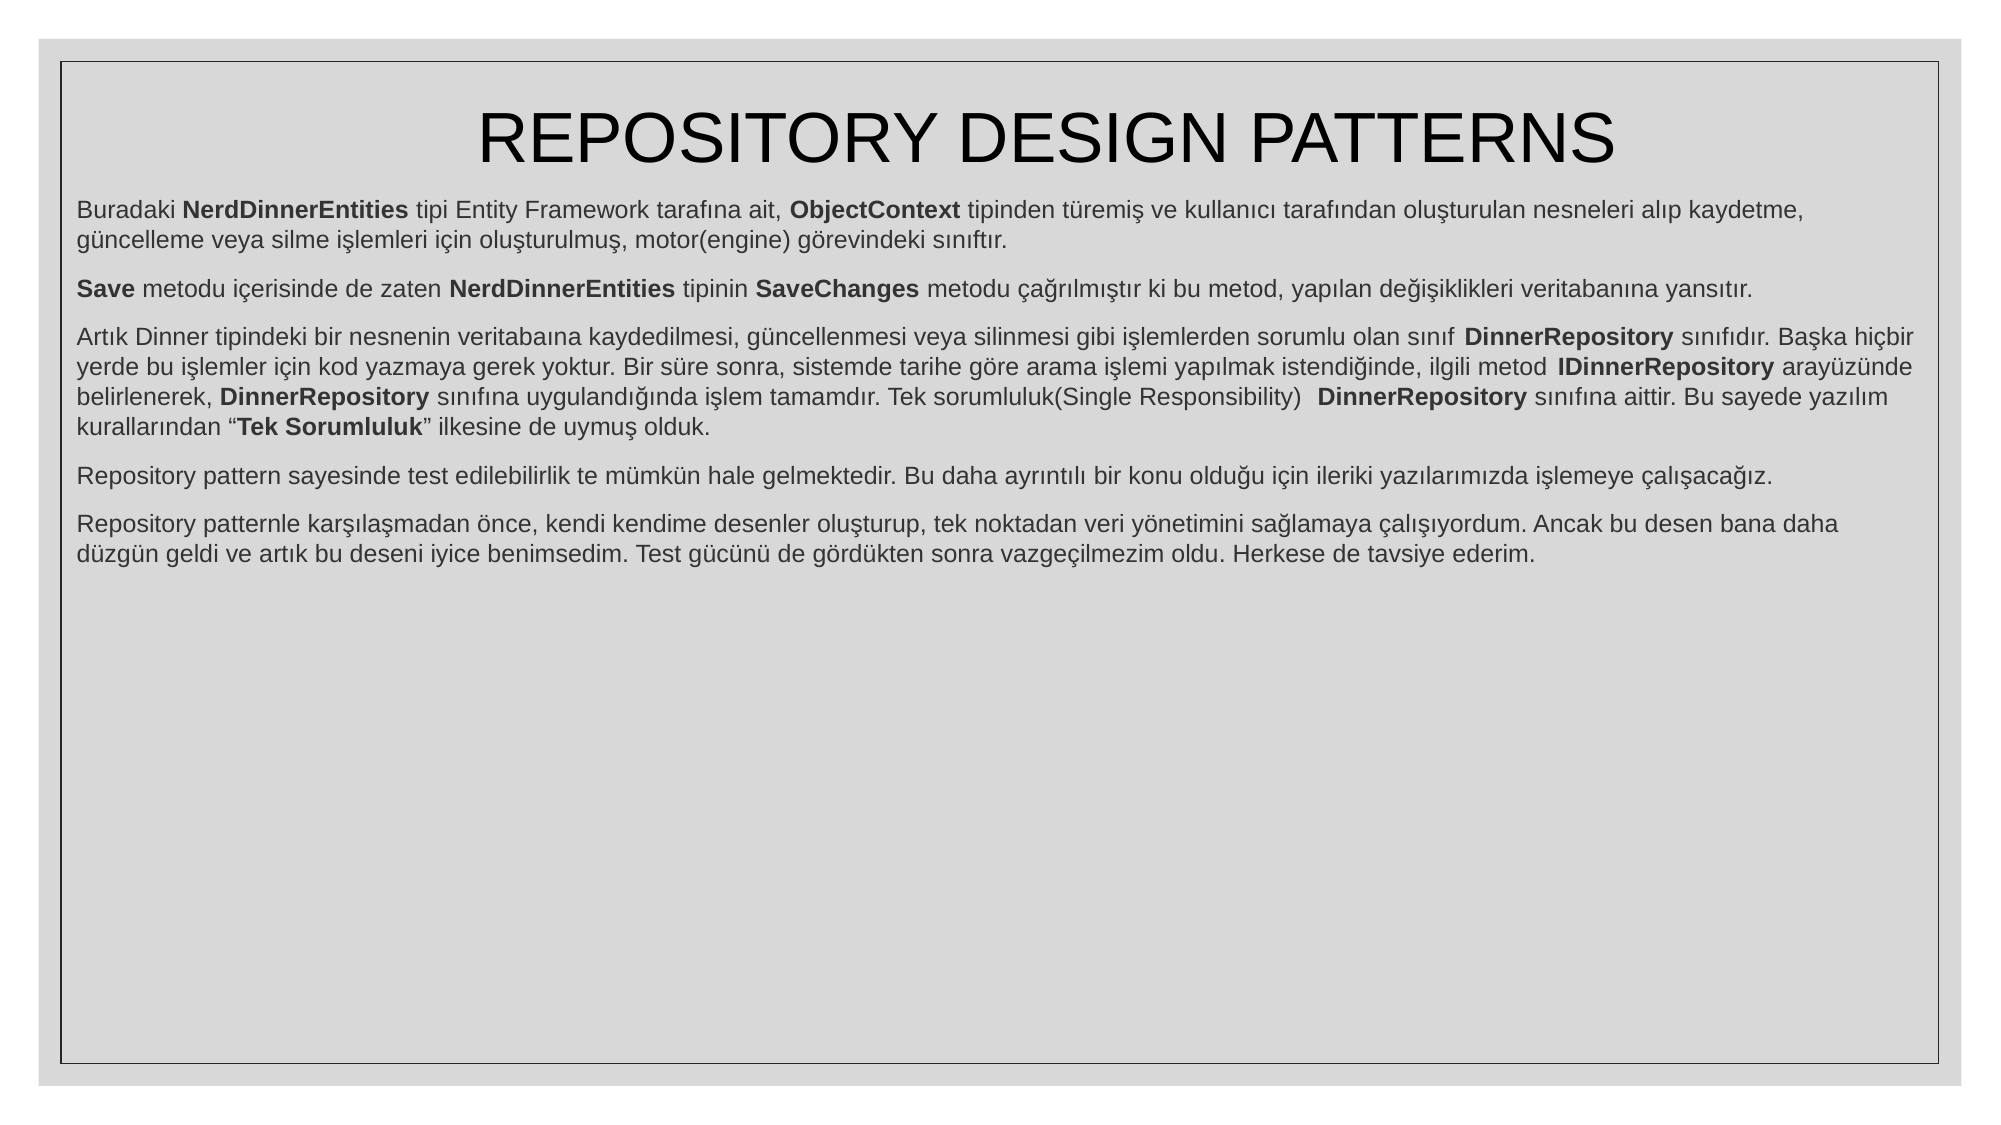

# REPOSITORY DESIGN PATTERNS
Buradaki NerdDinnerEntities tipi Entity Framework tarafına ait, ObjectContext tipinden türemiş ve kullanıcı tarafından oluşturulan nesneleri alıp kaydetme, güncelleme veya silme işlemleri için oluşturulmuş, motor(engine) görevindeki sınıftır.
Save metodu içerisinde de zaten NerdDinnerEntities tipinin SaveChanges metodu çağrılmıştır ki bu metod, yapılan değişiklikleri veritabanına yansıtır.
Artık Dinner tipindeki bir nesnenin veritabaına kaydedilmesi, güncellenmesi veya silinmesi gibi işlemlerden sorumlu olan sınıf DinnerRepository sınıfıdır. Başka hiçbir yerde bu işlemler için kod yazmaya gerek yoktur. Bir süre sonra, sistemde tarihe göre arama işlemi yapılmak istendiğinde, ilgili metod IDinnerRepository arayüzünde belirlenerek, DinnerRepository sınıfına uygulandığında işlem tamamdır. Tek sorumluluk(Single Responsibility)  DinnerRepository sınıfına aittir. Bu sayede yazılım kurallarından “Tek Sorumluluk” ilkesine de uymuş olduk.
Repository pattern sayesinde test edilebilirlik te mümkün hale gelmektedir. Bu daha ayrıntılı bir konu olduğu için ileriki yazılarımızda işlemeye çalışacağız.
Repository patternle karşılaşmadan önce, kendi kendime desenler oluşturup, tek noktadan veri yönetimini sağlamaya çalışıyordum. Ancak bu desen bana daha düzgün geldi ve artık bu deseni iyice benimsedim. Test gücünü de gördükten sonra vazgeçilmezim oldu. Herkese de tavsiye ederim.